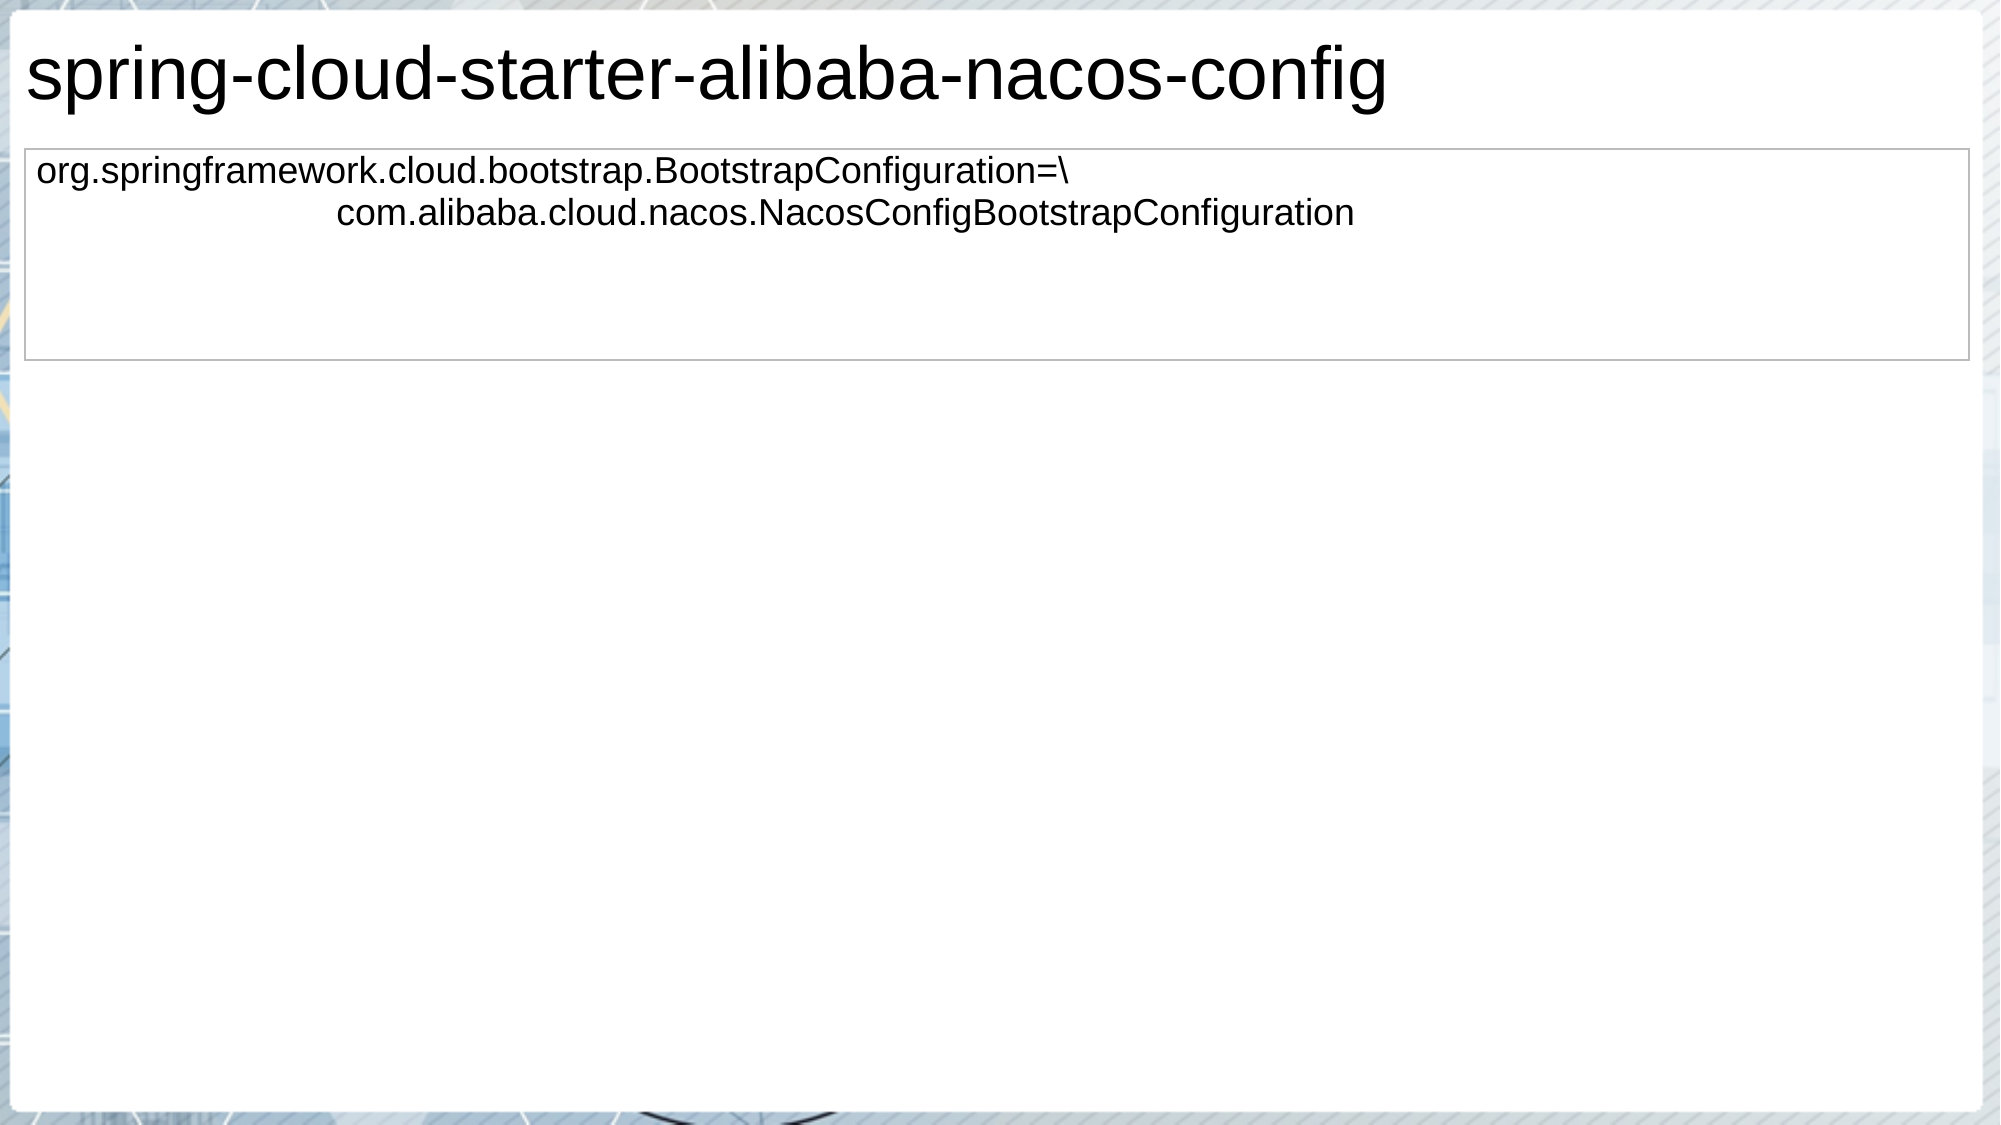

# spring-cloud-starter-alibaba-nacos-config
| org.springframework.cloud.bootstrap.BootstrapConfiguration=\ com.alibaba.cloud.nacos.NacosConfigBootstrapConfiguration |
| --- |